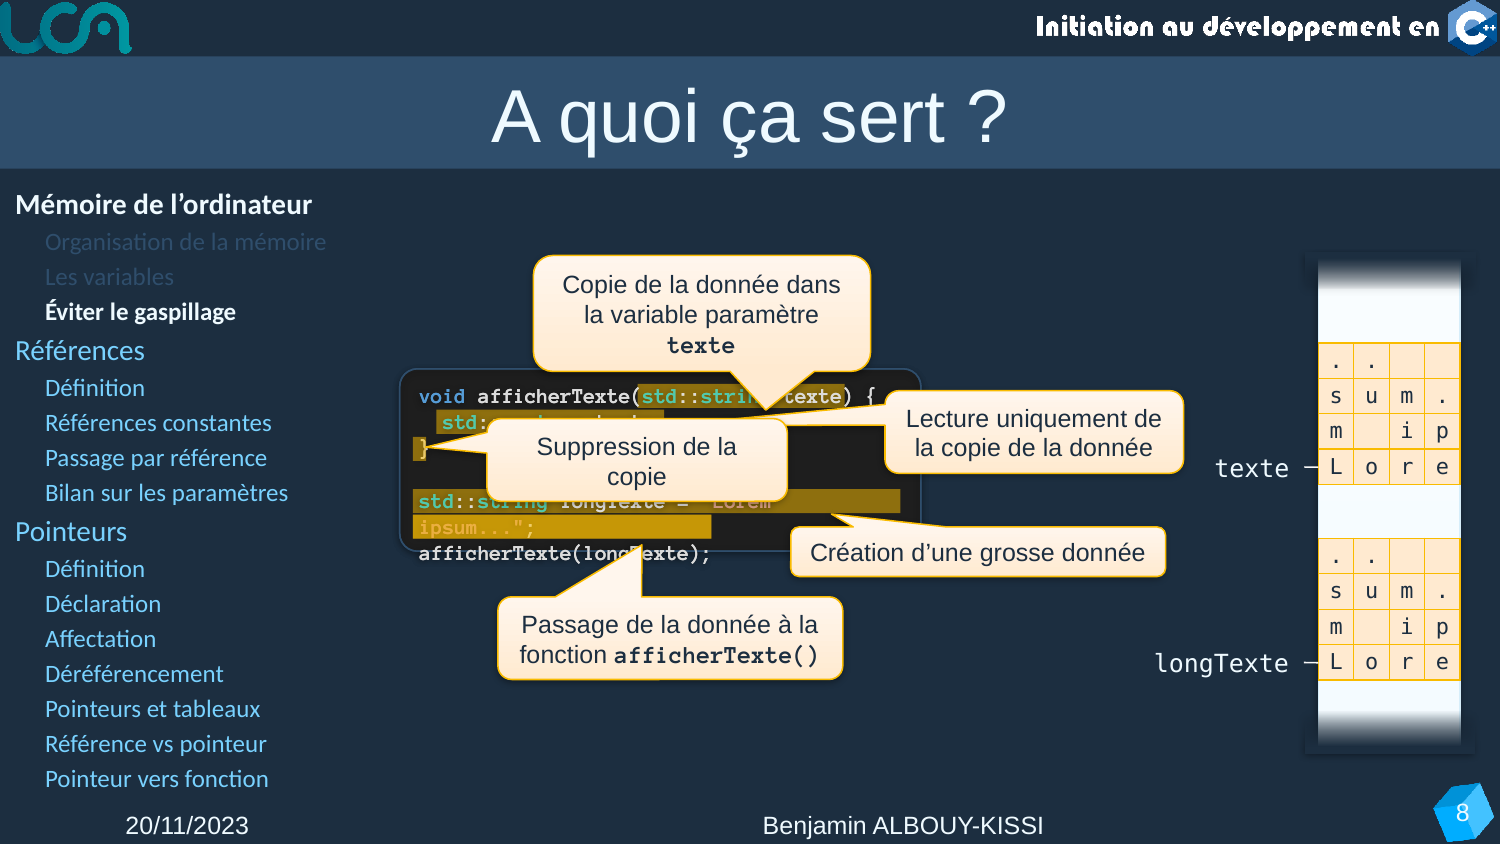

# A quoi ça sert ?
Mémoire de l’ordinateur
Organisation de la mémoire
Les variables
Éviter le gaspillage
Références
Définition
Références constantes
Passage par référence
Bilan sur les paramètres
Pointeurs
Définition
Déclaration
Affectation
Déréférencement
Pointeurs et tableaux
Référence vs pointeur
Pointeur vers fonction

Copie de la donnée dans la variable paramètre texte
| . | . |  |  |
| --- | --- | --- | --- |
| s | u | m | . |
| m |  | i | p |
| L | o | r | e |
void afficherTexte(std::string texte) {
  std::cout << texte;
}

std::string longTexte = "Lorem ipsum...";
afficherTexte(longTexte);
void afficherTexte(std::string texte) {
  std::cout << texte;
}

std::string longTexte = "Lorem ipsum...";
afficherTexte(longTexte);

Lecture uniquement de la copie de la donnée

Suppression de la copie

texte

Création d’une grosse donnée
| . | . |  |  |
| --- | --- | --- | --- |
| s | u | m | . |
| m |  | i | p |
| L | o | r | e |
Passage de la donnée à la fonction afficherTexte()
longTexte

8
20/11/2023
Benjamin ALBOUY-KISSI